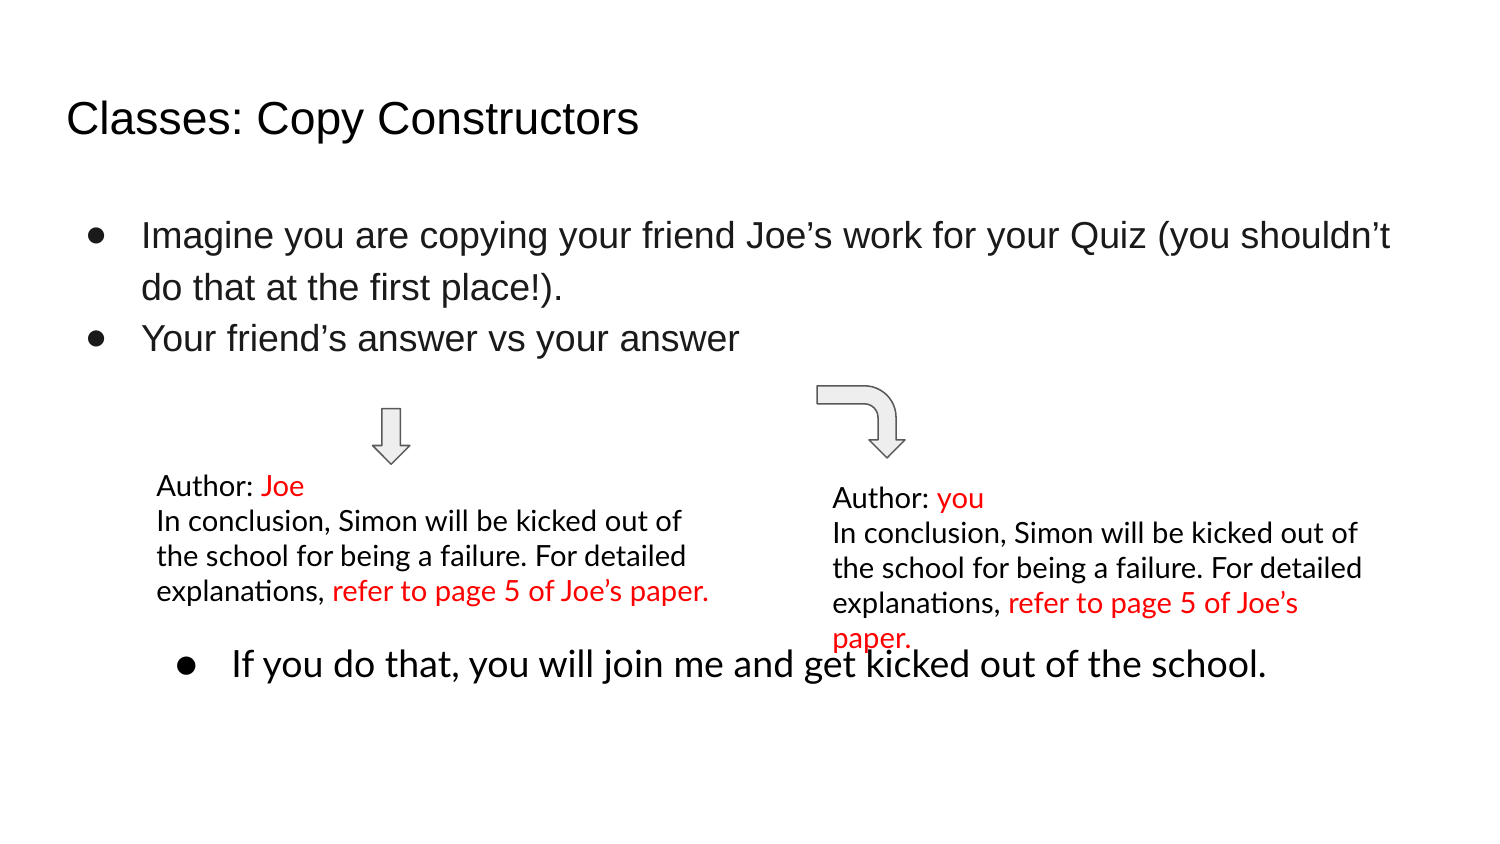

# Classes: Copy Constructors
Imagine you are copying your friend Joe’s work for your Quiz (you shouldn’t do that at the first place!).
Your friend’s answer vs your answer

Author: Joe
In conclusion, Simon will be kicked out of the school for being a failure. For detailed explanations, refer to page 5 of Joe’s paper.
Author: you
In conclusion, Simon will be kicked out of the school for being a failure. For detailed explanations, refer to page 5 of Joe’s paper.
If you do that, you will join me and get kicked out of the school.